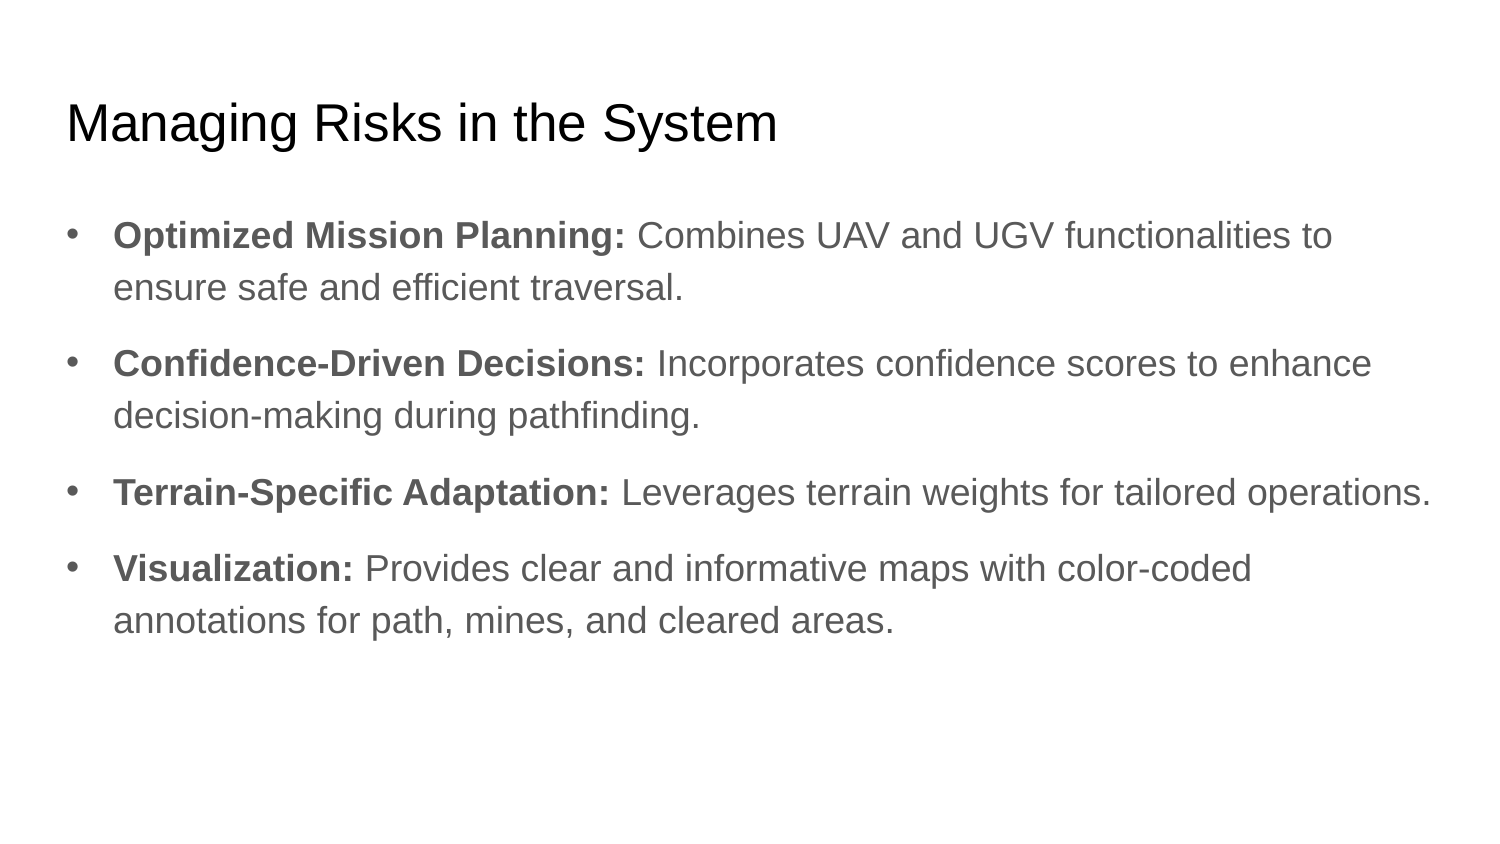

# Managing Risks in the System
Optimized Mission Planning: Combines UAV and UGV functionalities to ensure safe and efficient traversal.
Confidence-Driven Decisions: Incorporates confidence scores to enhance decision-making during pathfinding.
Terrain-Specific Adaptation: Leverages terrain weights for tailored operations.
Visualization: Provides clear and informative maps with color-coded annotations for path, mines, and cleared areas.